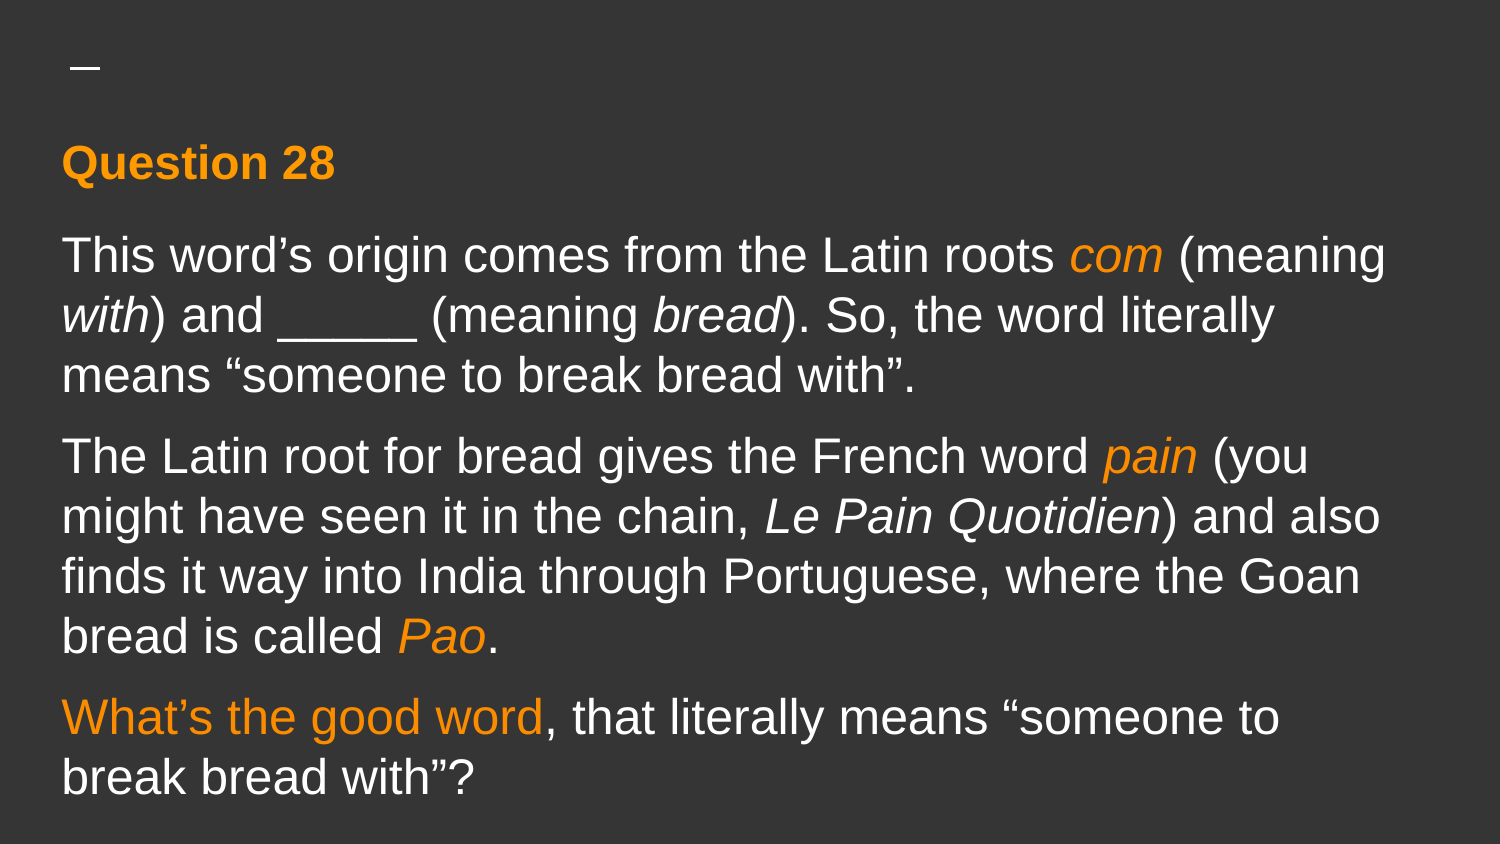

# Question 28
This word’s origin comes from the Latin roots com (meaning with) and _____ (meaning bread). So, the word literally means “someone to break bread with”.
The Latin root for bread gives the French word pain (you might have seen it in the chain, Le Pain Quotidien) and also finds it way into India through Portuguese, where the Goan bread is called Pao.
What’s the good word, that literally means “someone to break bread with”?